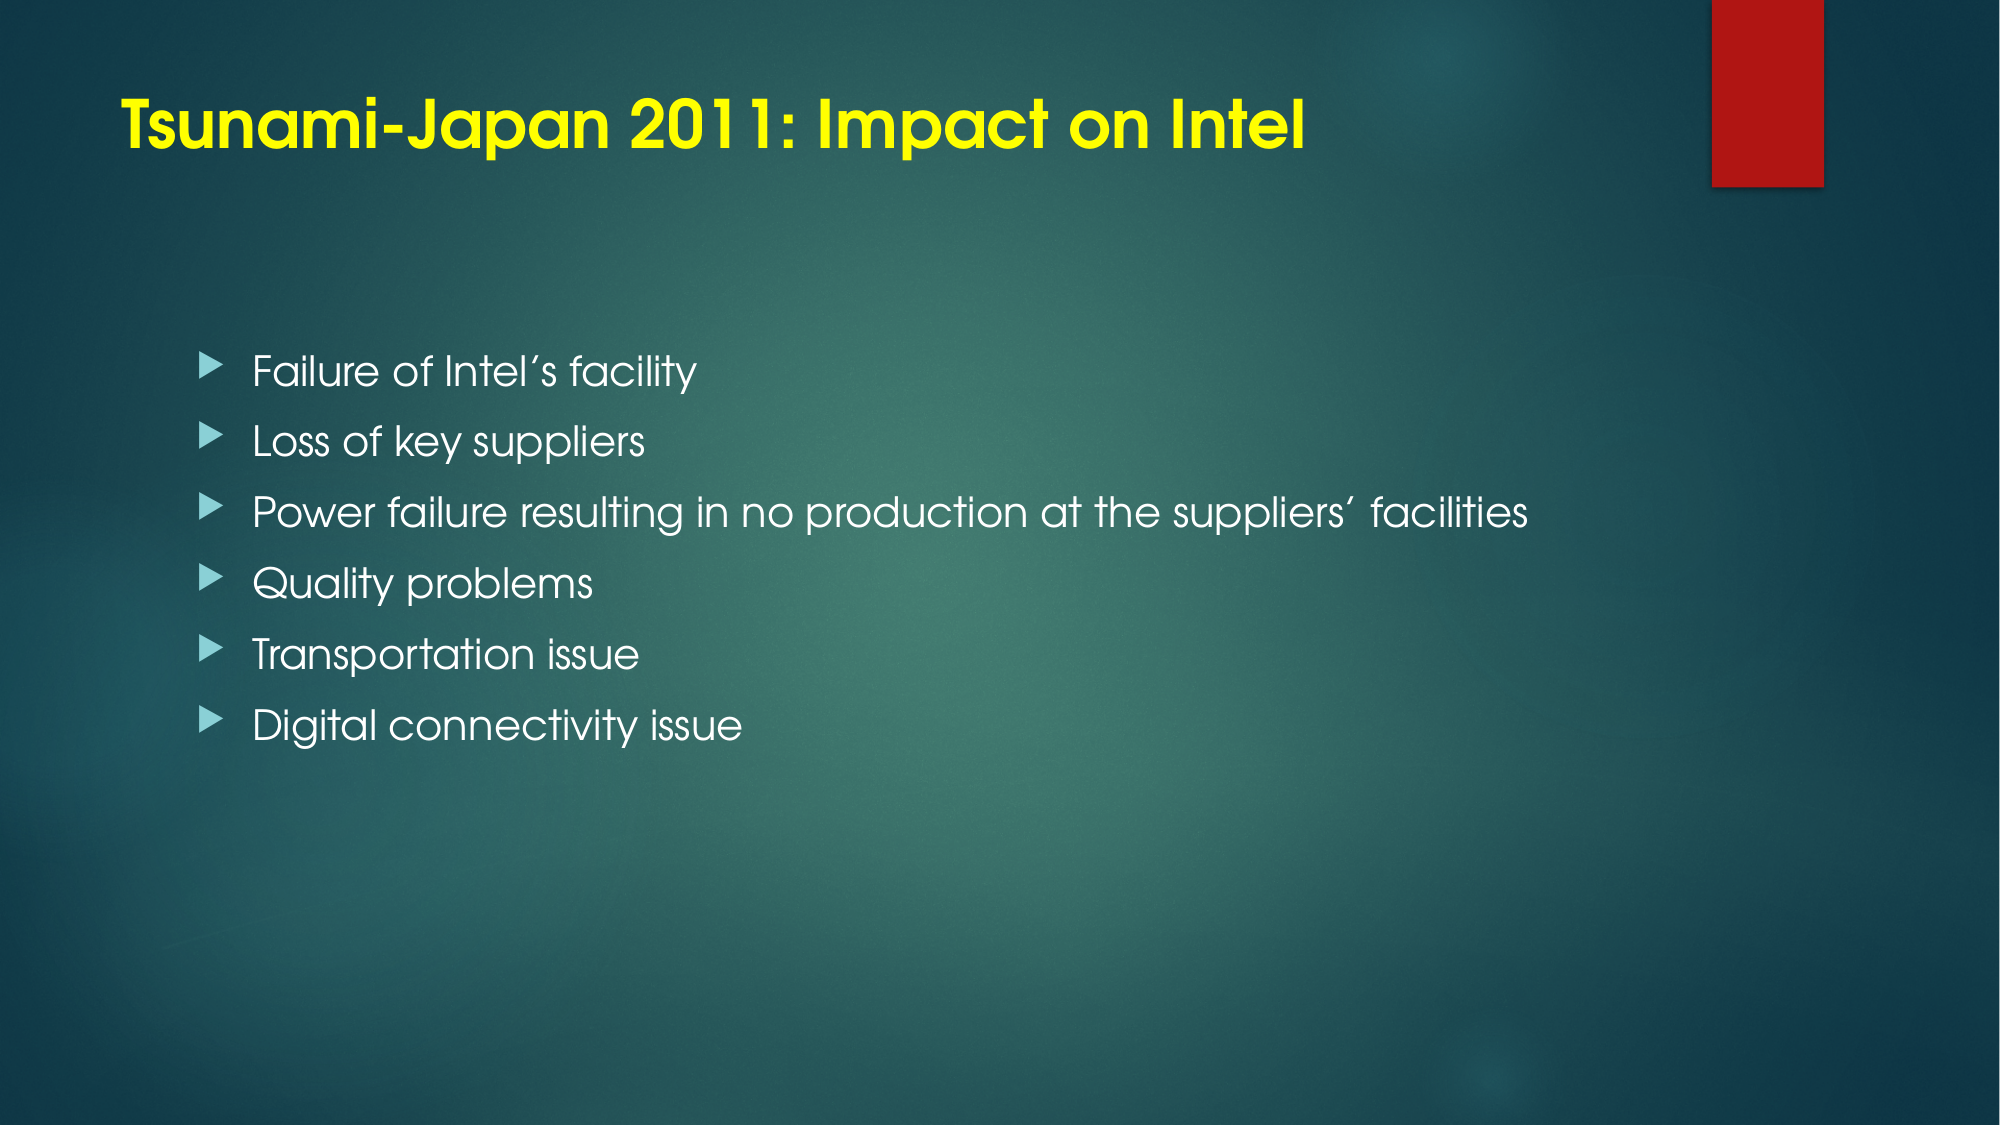

# Tsunami-Japan 2011: Impact on Intel
Failure of Intel’s facility
Loss of key suppliers
Power failure resulting in no production at the suppliers’ facilities
Quality problems
Transportation issue
Digital connectivity issue